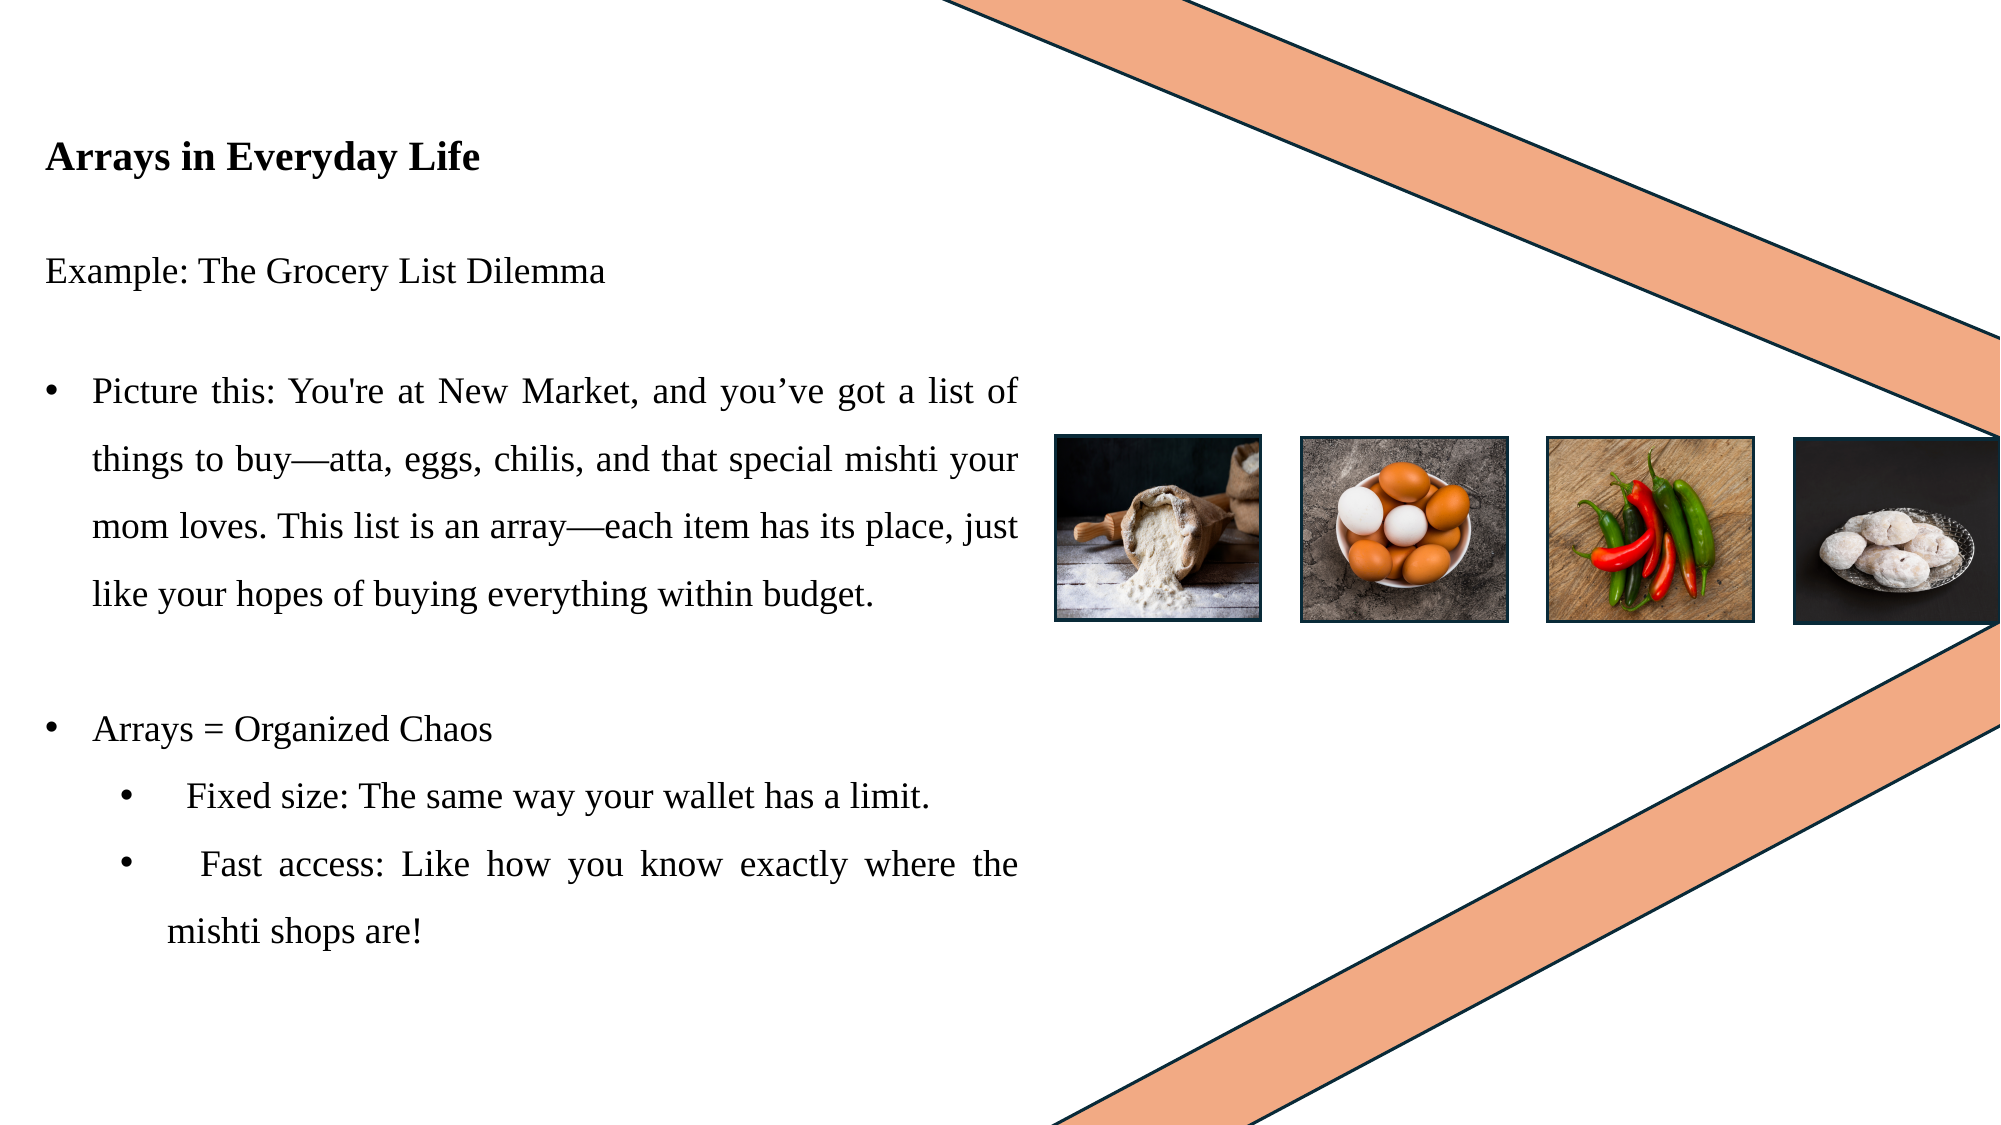

Arrays in Everyday Life

Example: The Grocery List Dilemma

Picture this: You're at New Market, and you’ve got a list of things to buy—atta, eggs, chilis, and that special mishti your mom loves. This list is an array—each item has its place, just like your hopes of buying everything within budget.

Arrays = Organized Chaos
  Fixed size: The same way your wallet has a limit.
  Fast access: Like how you know exactly where the mishti shops are!